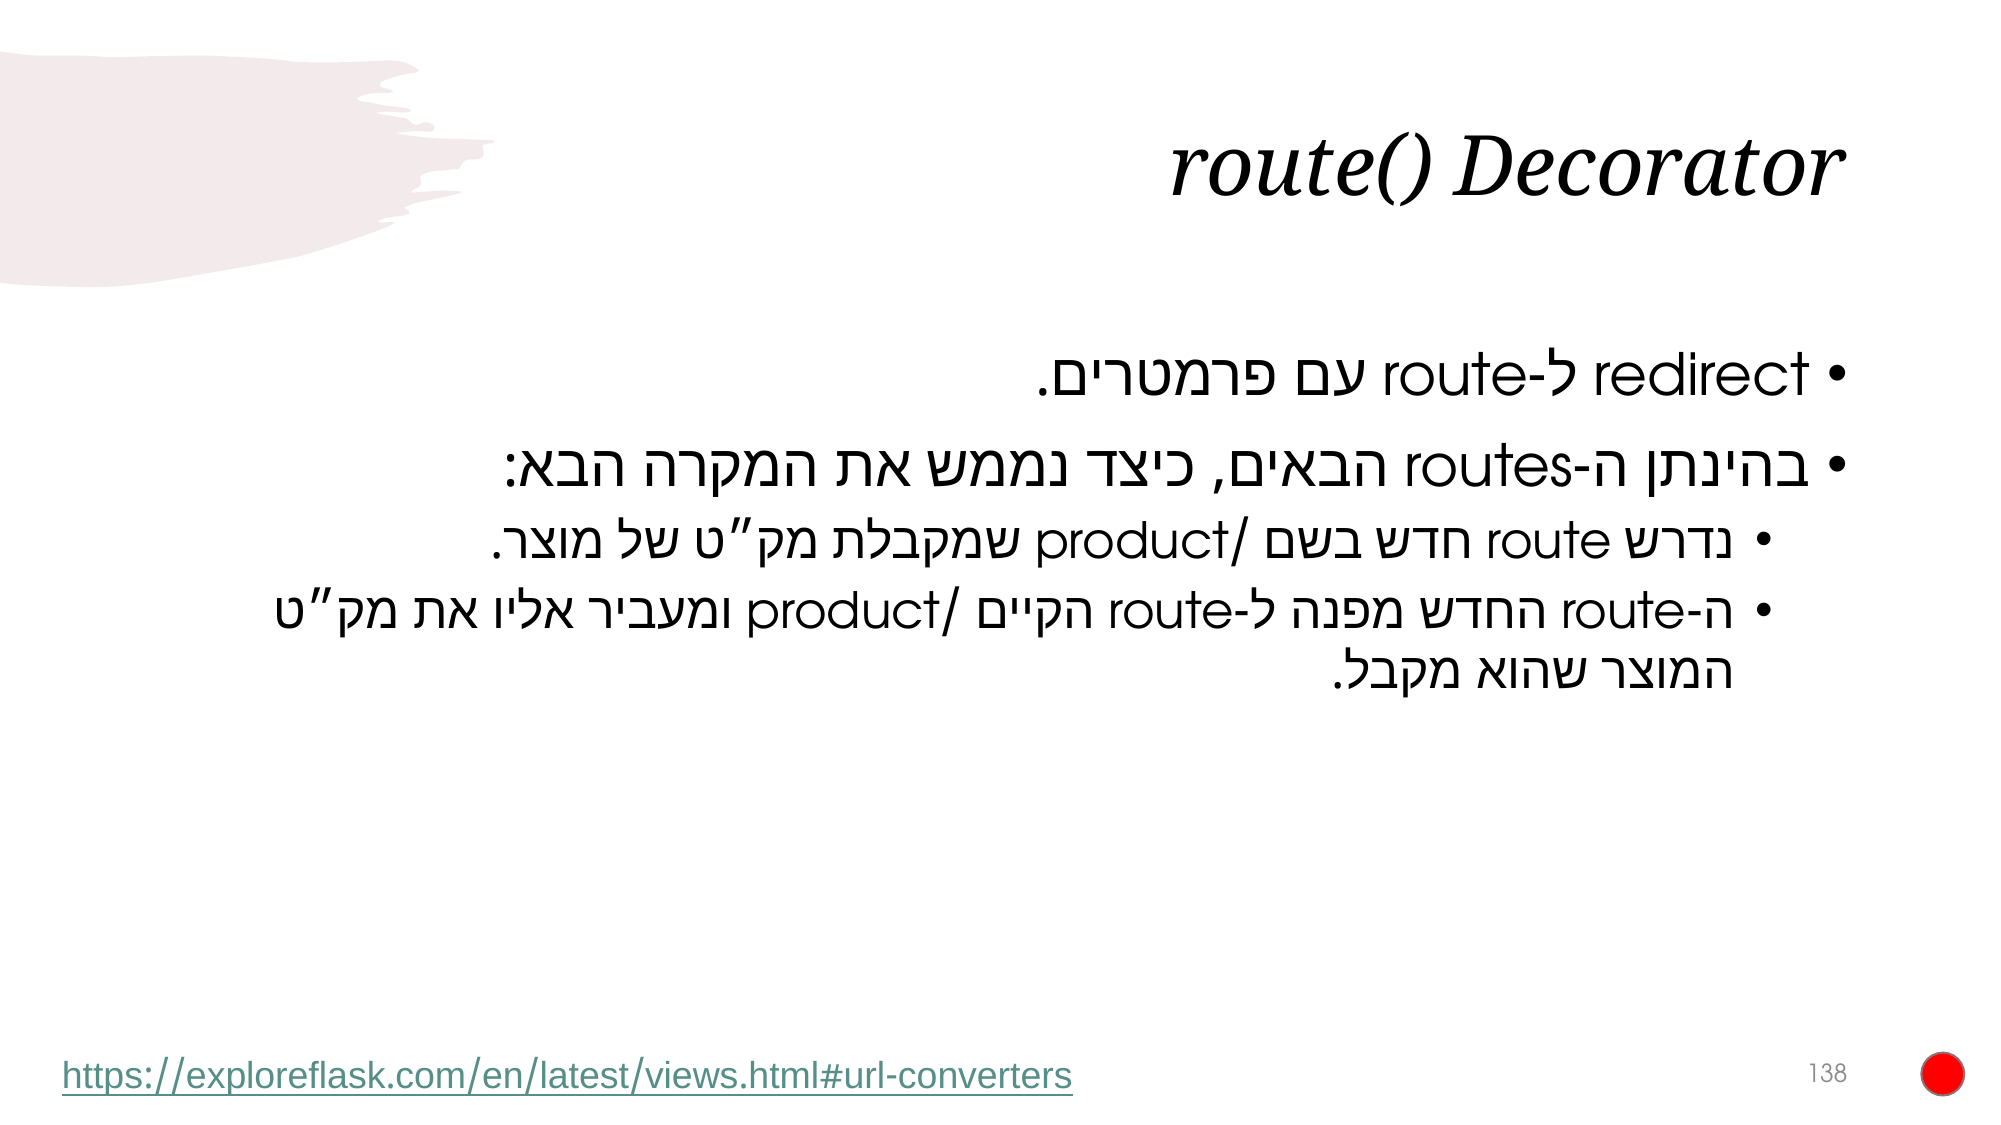

# route() Decorator
redirect ל-route עם פרמטרים.
בהינתן ה-routes הבאים, כיצד נממש את המקרה הבא:
נדרש route חדש בשם /product שמקבלת מק״ט של מוצר.
ה-route החדש מפנה ל-route הקיים /product ומעביר אליו את מק״ט המוצר שהוא מקבל.

138
https://exploreflask.com/en/latest/views.html#url-converters